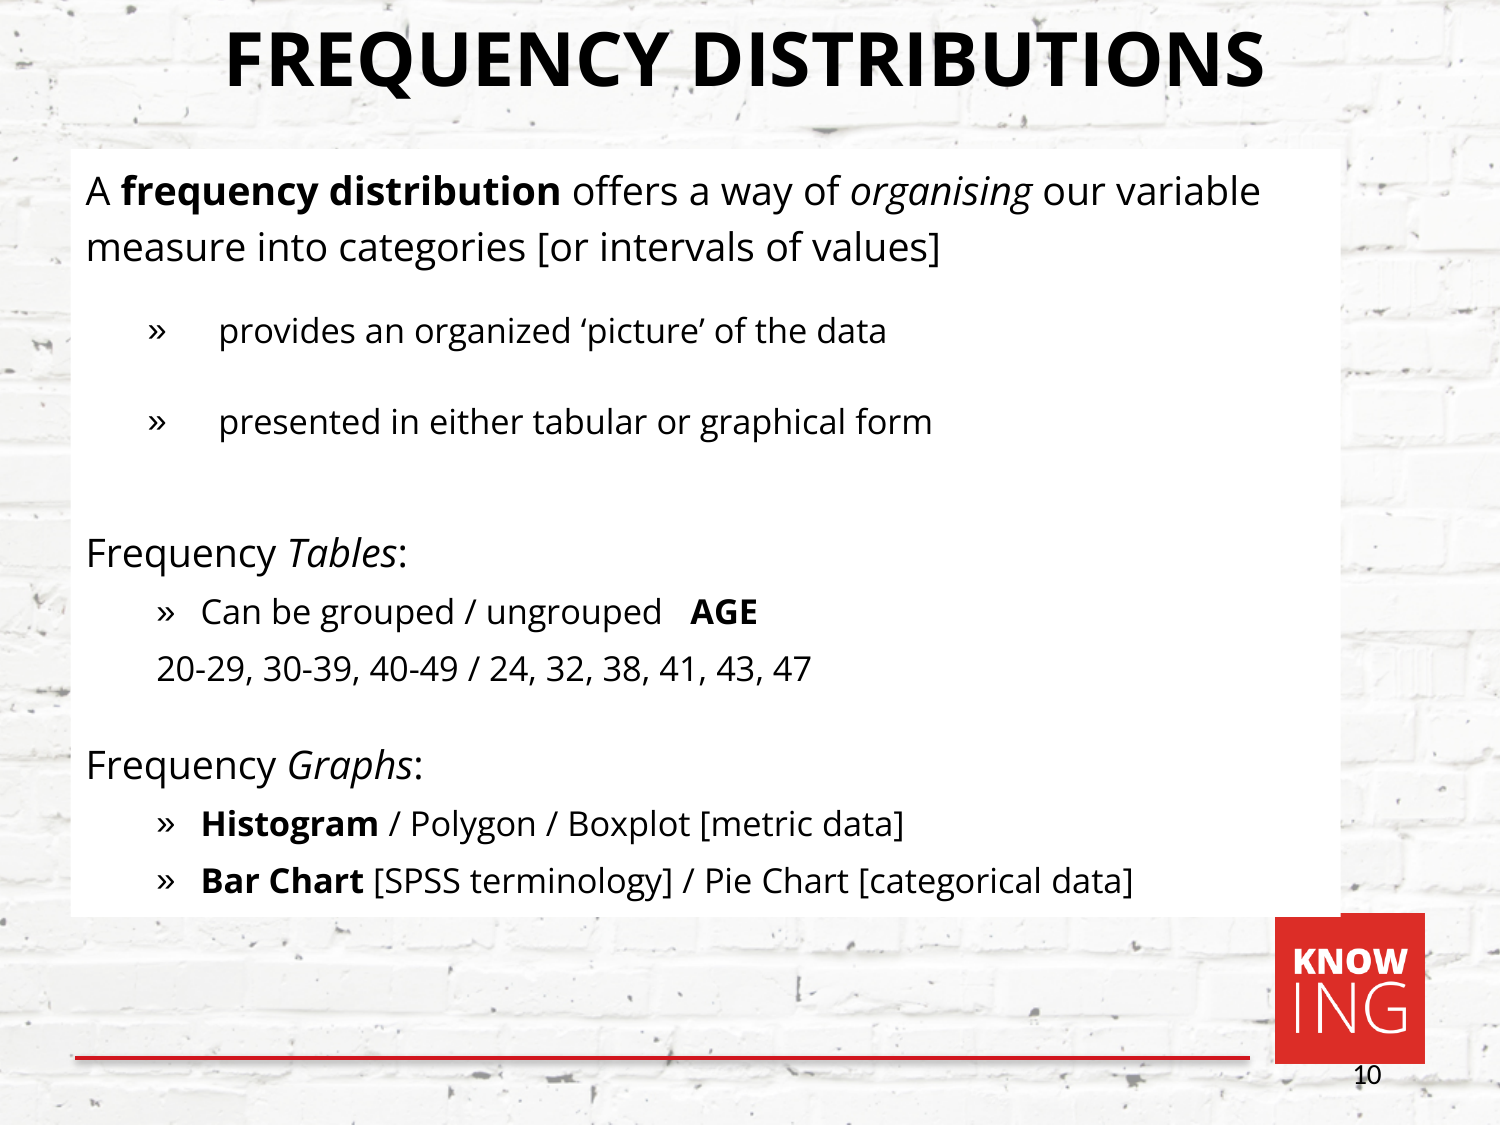

# FREQUENCY DISTRIBUTIONS
A frequency distribution offers a way of organising our variable measure into categories [or intervals of values]

provides an organized ‘picture’ of the data

presented in either tabular or graphical form

Frequency Tables:
Can be grouped / ungrouped   AGE
20-29, 30-39, 40-49 / 24, 32, 38, 41, 43, 47

Frequency Graphs:
Histogram / Polygon / Boxplot [metric data]
Bar Chart [SPSS terminology] / Pie Chart [categorical data]

10